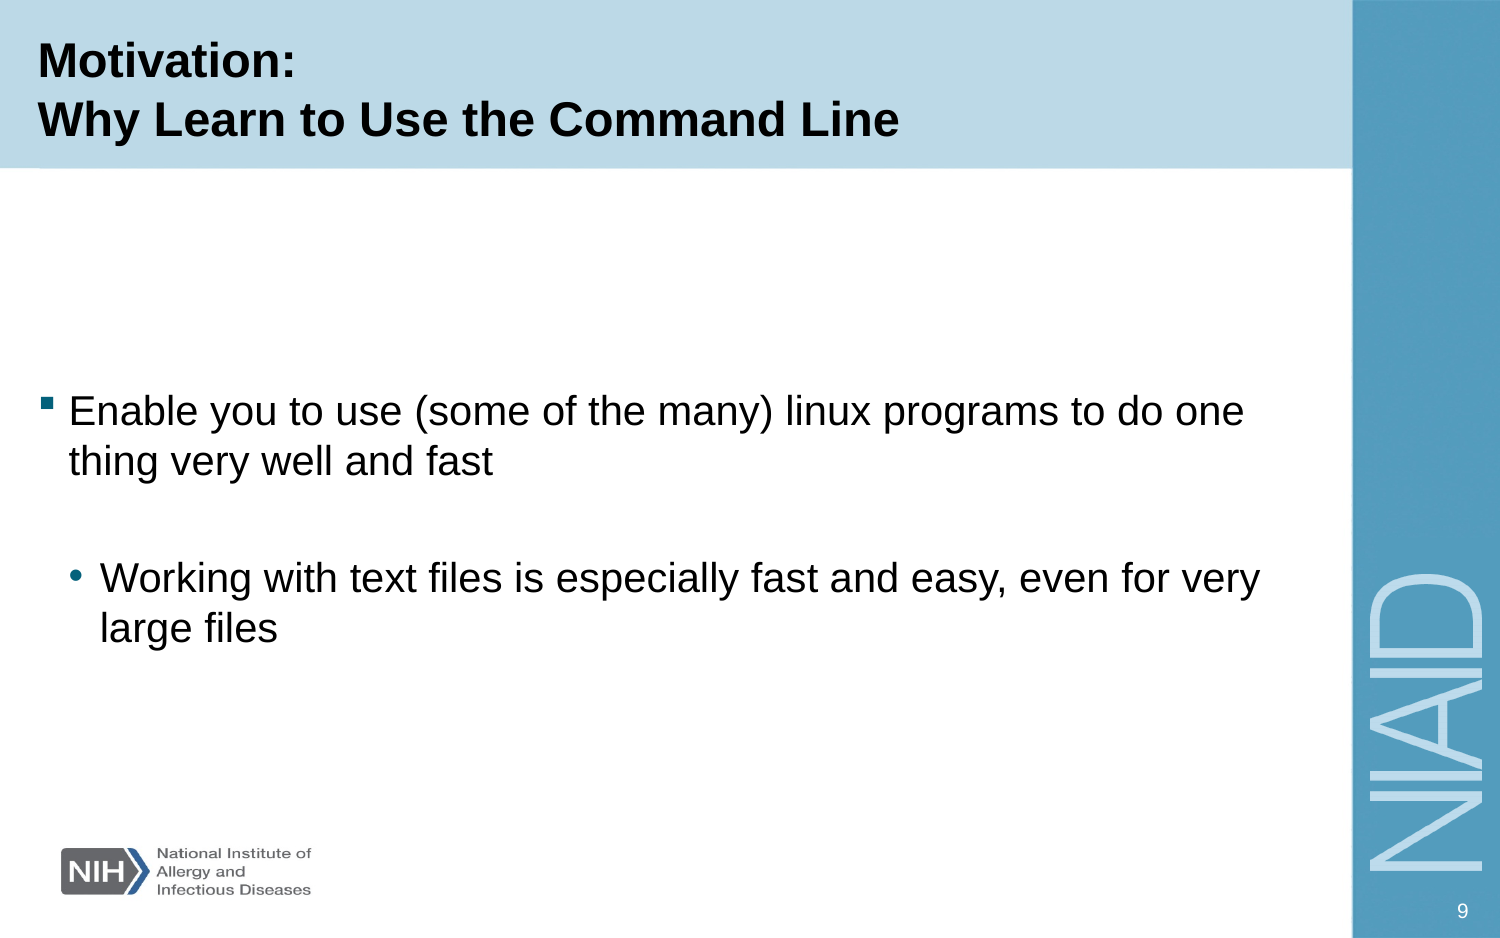

# Motivation: Why Learn to Use the Command Line

Enable you to use (some of the many) linux programs to do one thing very well and fast

Working with text files is especially fast and easy, even for very large files
9